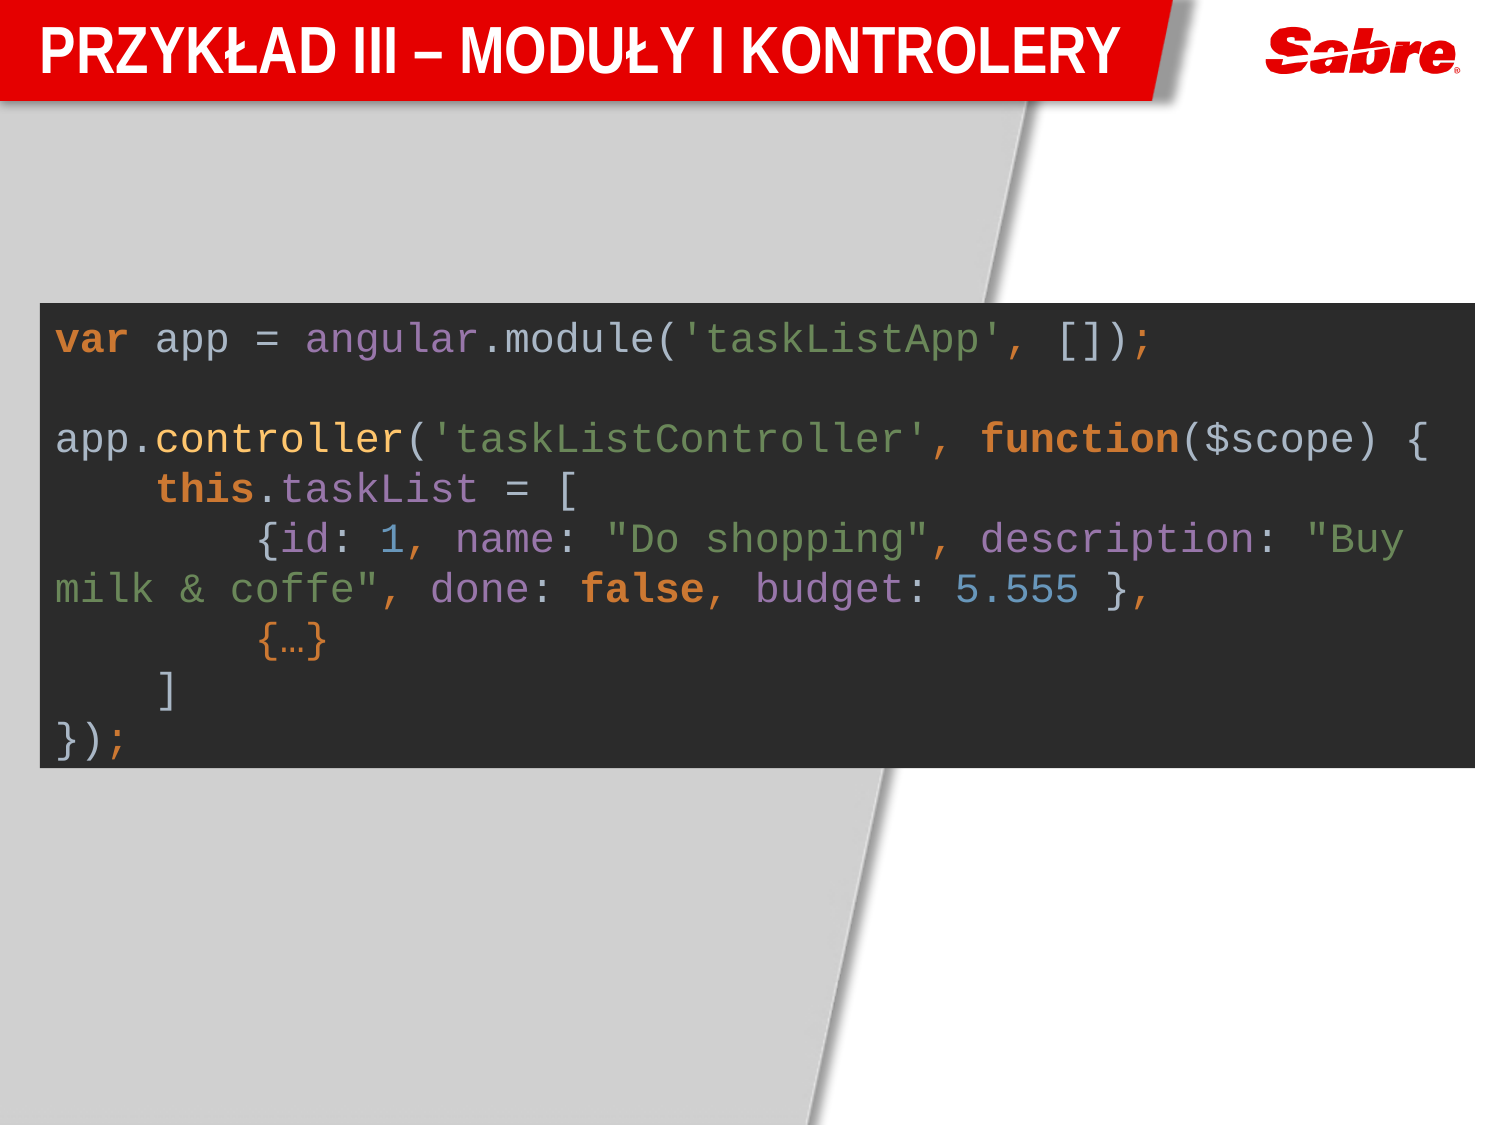

# Przykład III – Moduły i kontrolery
var app = angular.module('taskListApp', []);
app.controller('taskListController', function($scope) {
    this.taskList = [
        {id: 1, name: "Do shopping", description: "Buy milk & coffe", done: false, budget: 5.555 },
        {…}
    ]
});